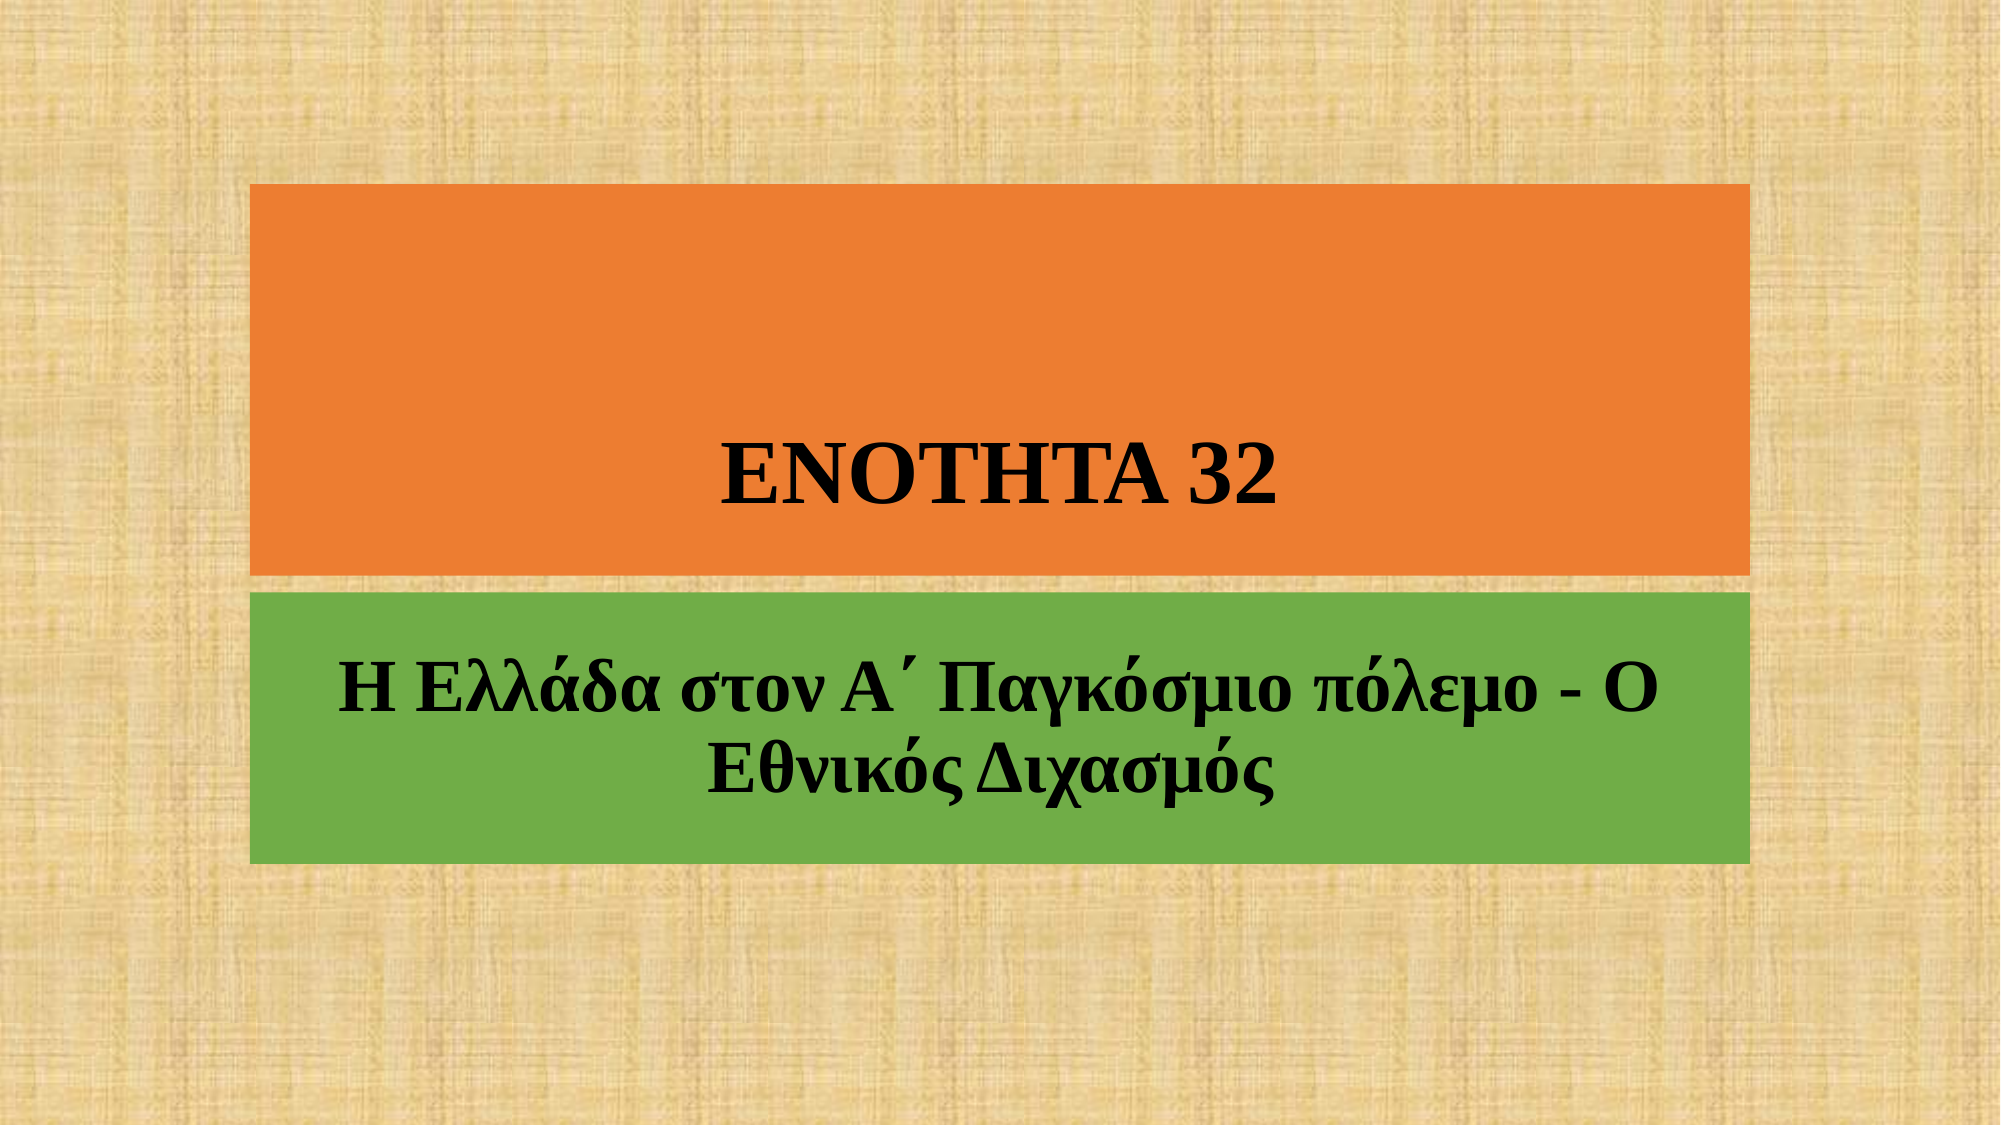

# ΕΝΟΤΗΤΑ 32
Η Ελλάδα στον Α΄ Παγκόσμιο πόλεμο - Ο Εθνικός Διχασμός